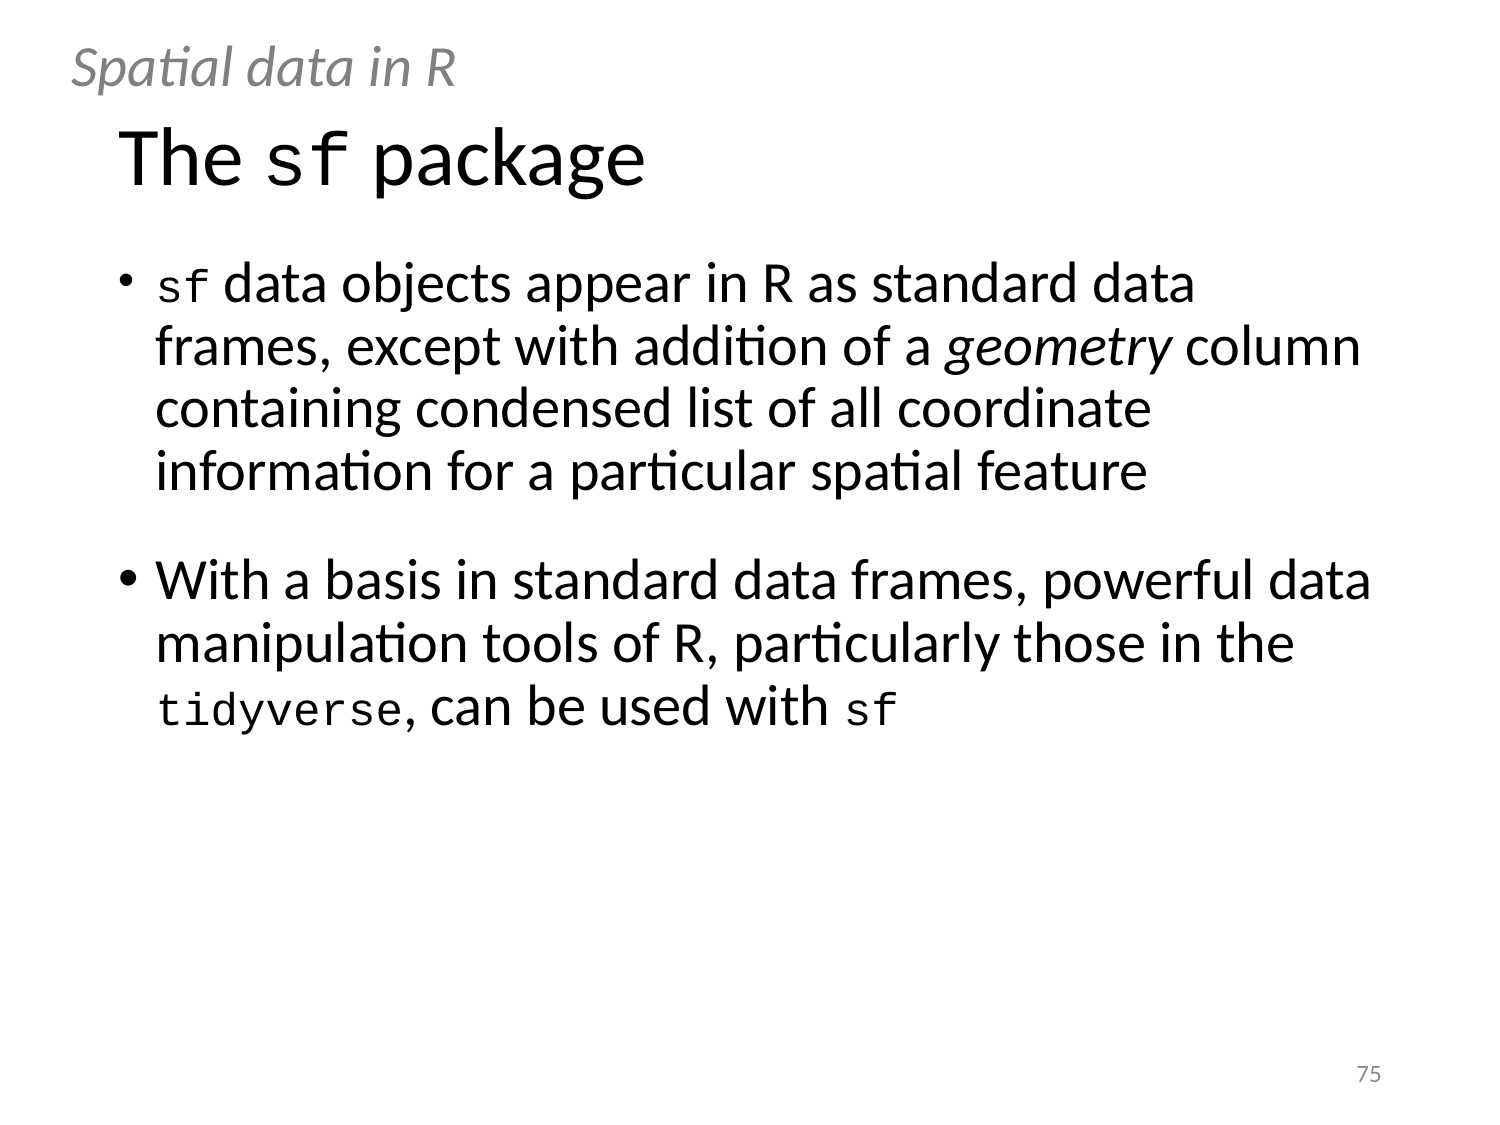

Spatial data in R
# The sf package
sf data objects appear in R as standard data frames, except with addition of a geometry column containing condensed list of all coordinate information for a particular spatial feature
With a basis in standard data frames, powerful data manipulation tools of R, particularly those in the tidyverse, can be used with sf

75